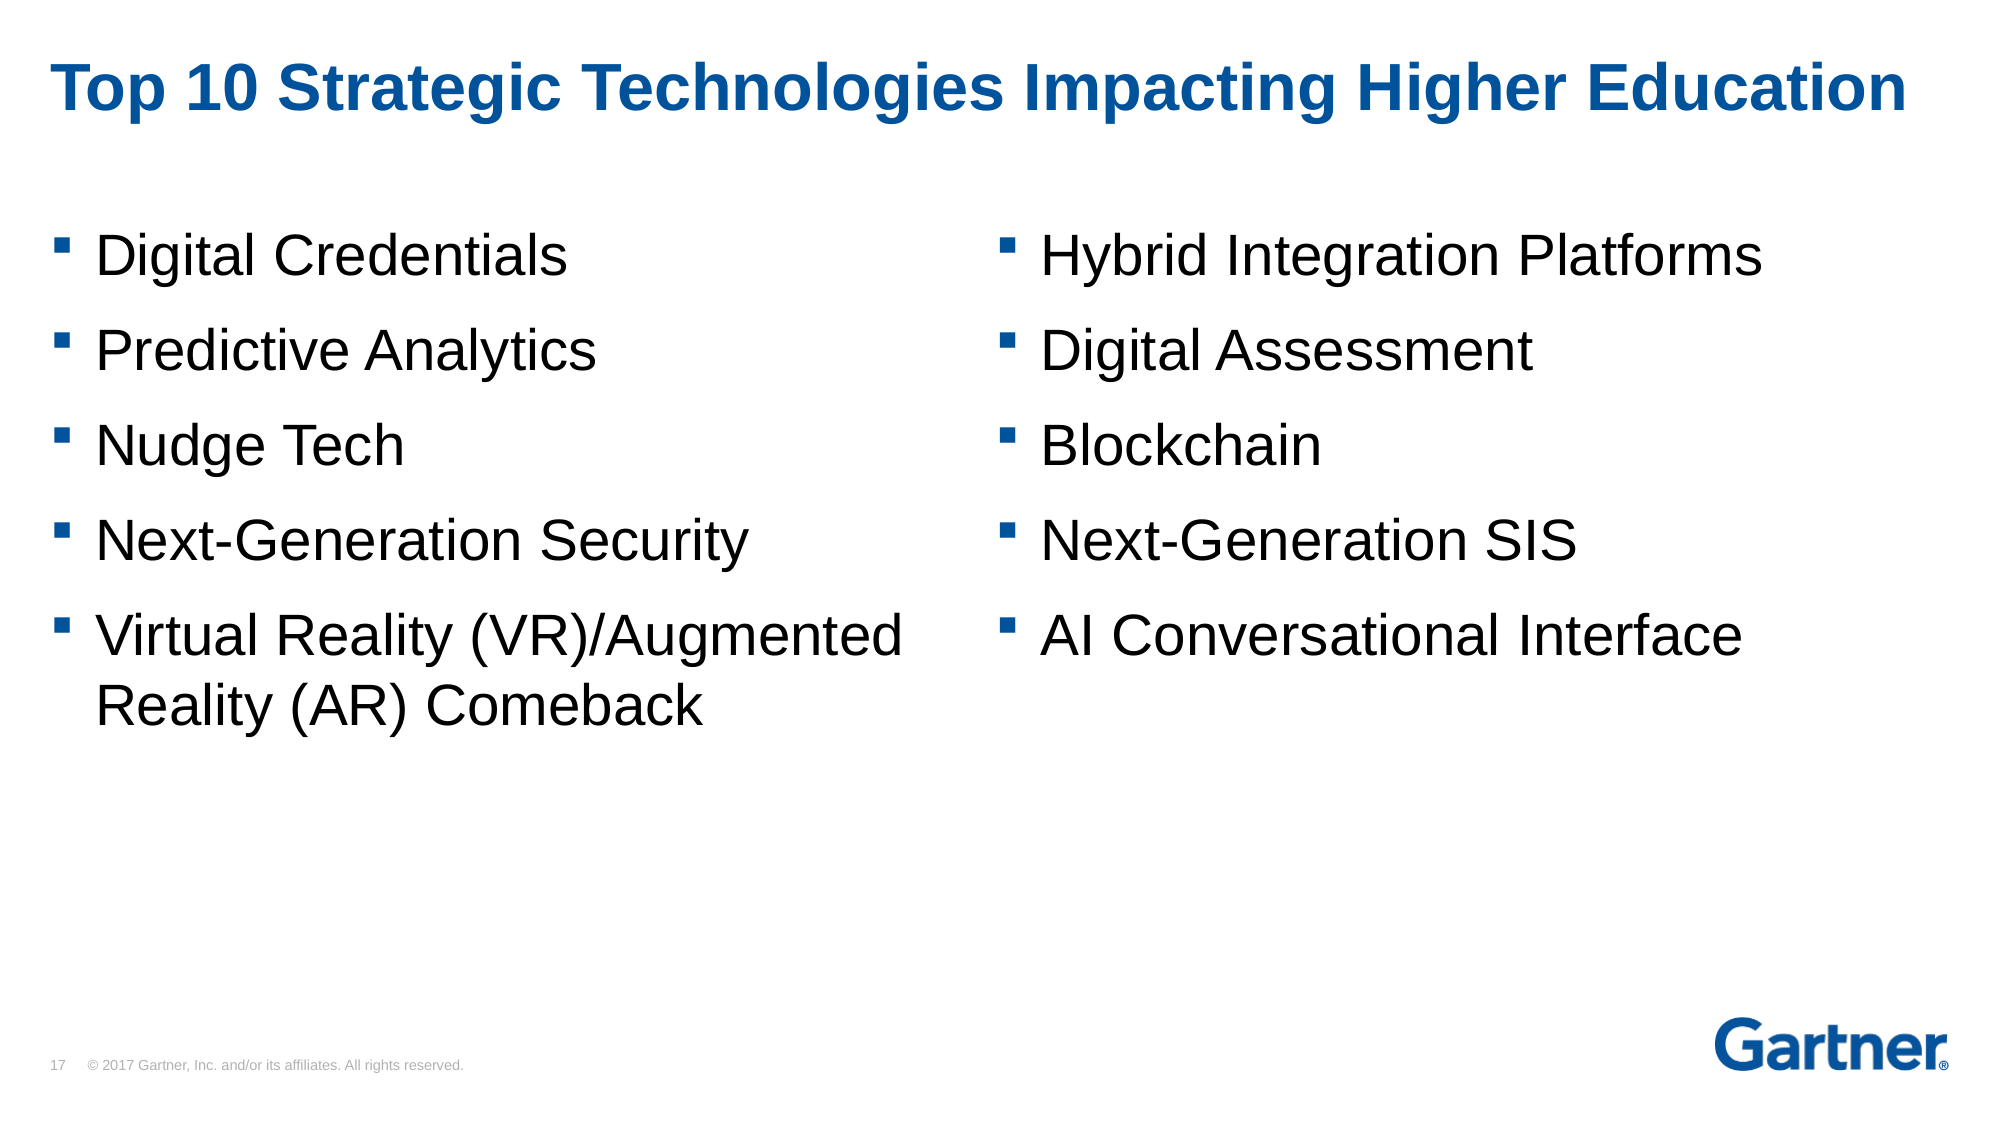

# Top 10 Strategic Technologies Impacting Higher Education
Digital Credentials
Predictive Analytics
Nudge Tech
Next-Generation Security
Virtual Reality (VR)/Augmented Reality (AR) Comeback

Hybrid Integration Platforms
Digital Assessment
Blockchain
Next-Generation SIS
AI Conversational Interface